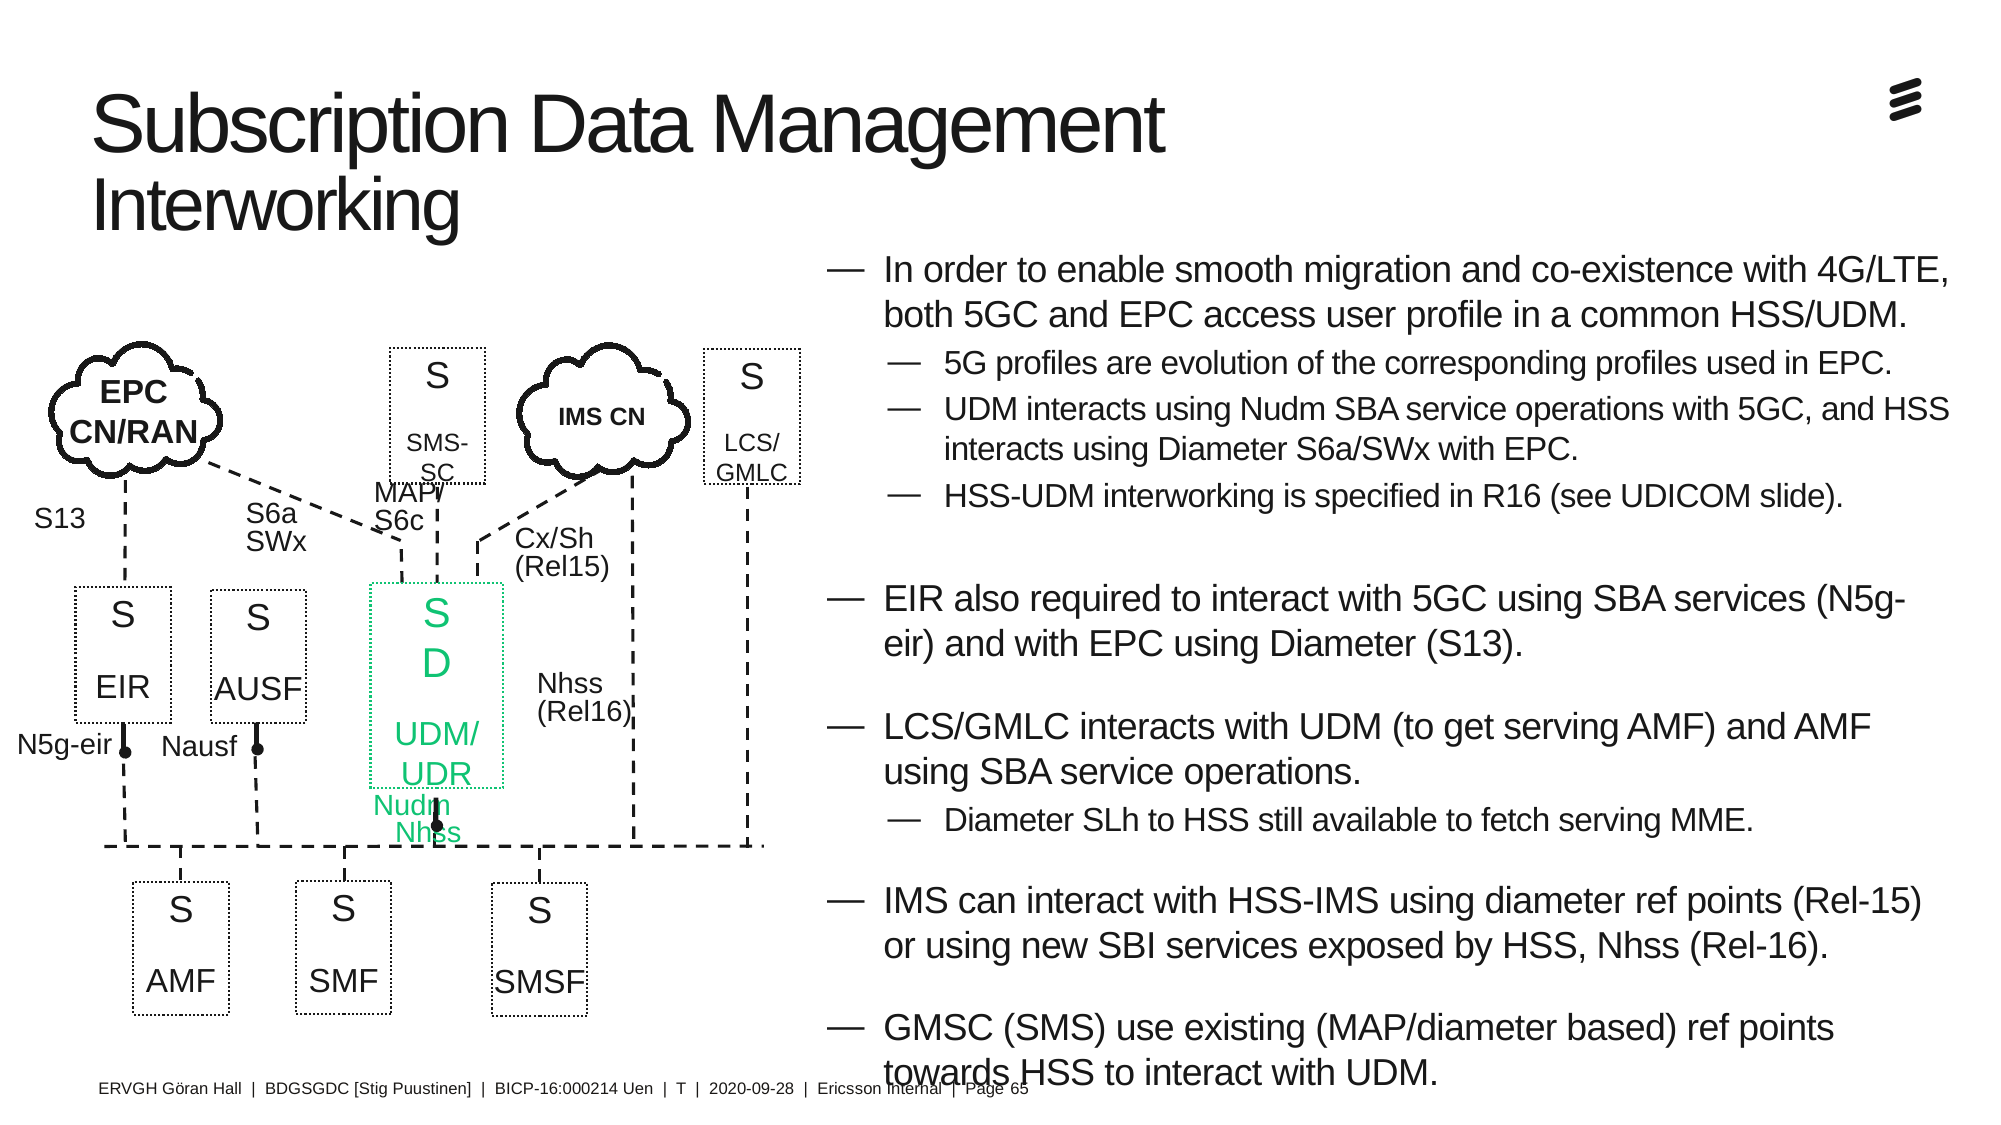

# Subscription Data Management Interworking
In order to enable smooth migration and co-existence with 4G/LTE, both 5GC and EPC access user profile in a common HSS/UDM.
5G profiles are evolution of the corresponding profiles used in EPC.
UDM interacts using Nudm SBA service operations with 5GC, and HSS interacts using Diameter S6a/SWx with EPC.
HSS-UDM interworking is specified in R16 (see UDICOM slide).

EIR also required to interact with 5GC using SBA services (N5g-eir) and with EPC using Diameter (S13).

LCS/GMLC interacts with UDM (to get serving AMF) and AMF using SBA service operations.
Diameter SLh to HSS still available to fetch serving MME.

IMS can interact with HSS-IMS using diameter ref points (Rel-15) or using new SBI services exposed by HSS, Nhss (Rel-16).

GMSC (SMS) use existing (MAP/diameter based) ref points towards HSS to interact with UDM.

S

SMS-SC
S

LCS/
GMLC
EPC CN/RAN
IMS CN
MAP/S6c
S6a
SWx
S13
Cx/Sh
(Rel15)
S
D

UDM/
UDR
S

EIR
S

AUSF
Nhss
(Rel16)

N5g-eir
Nausf

Nudm     Nhss
S

SMF
S

AMF
S

SMSF